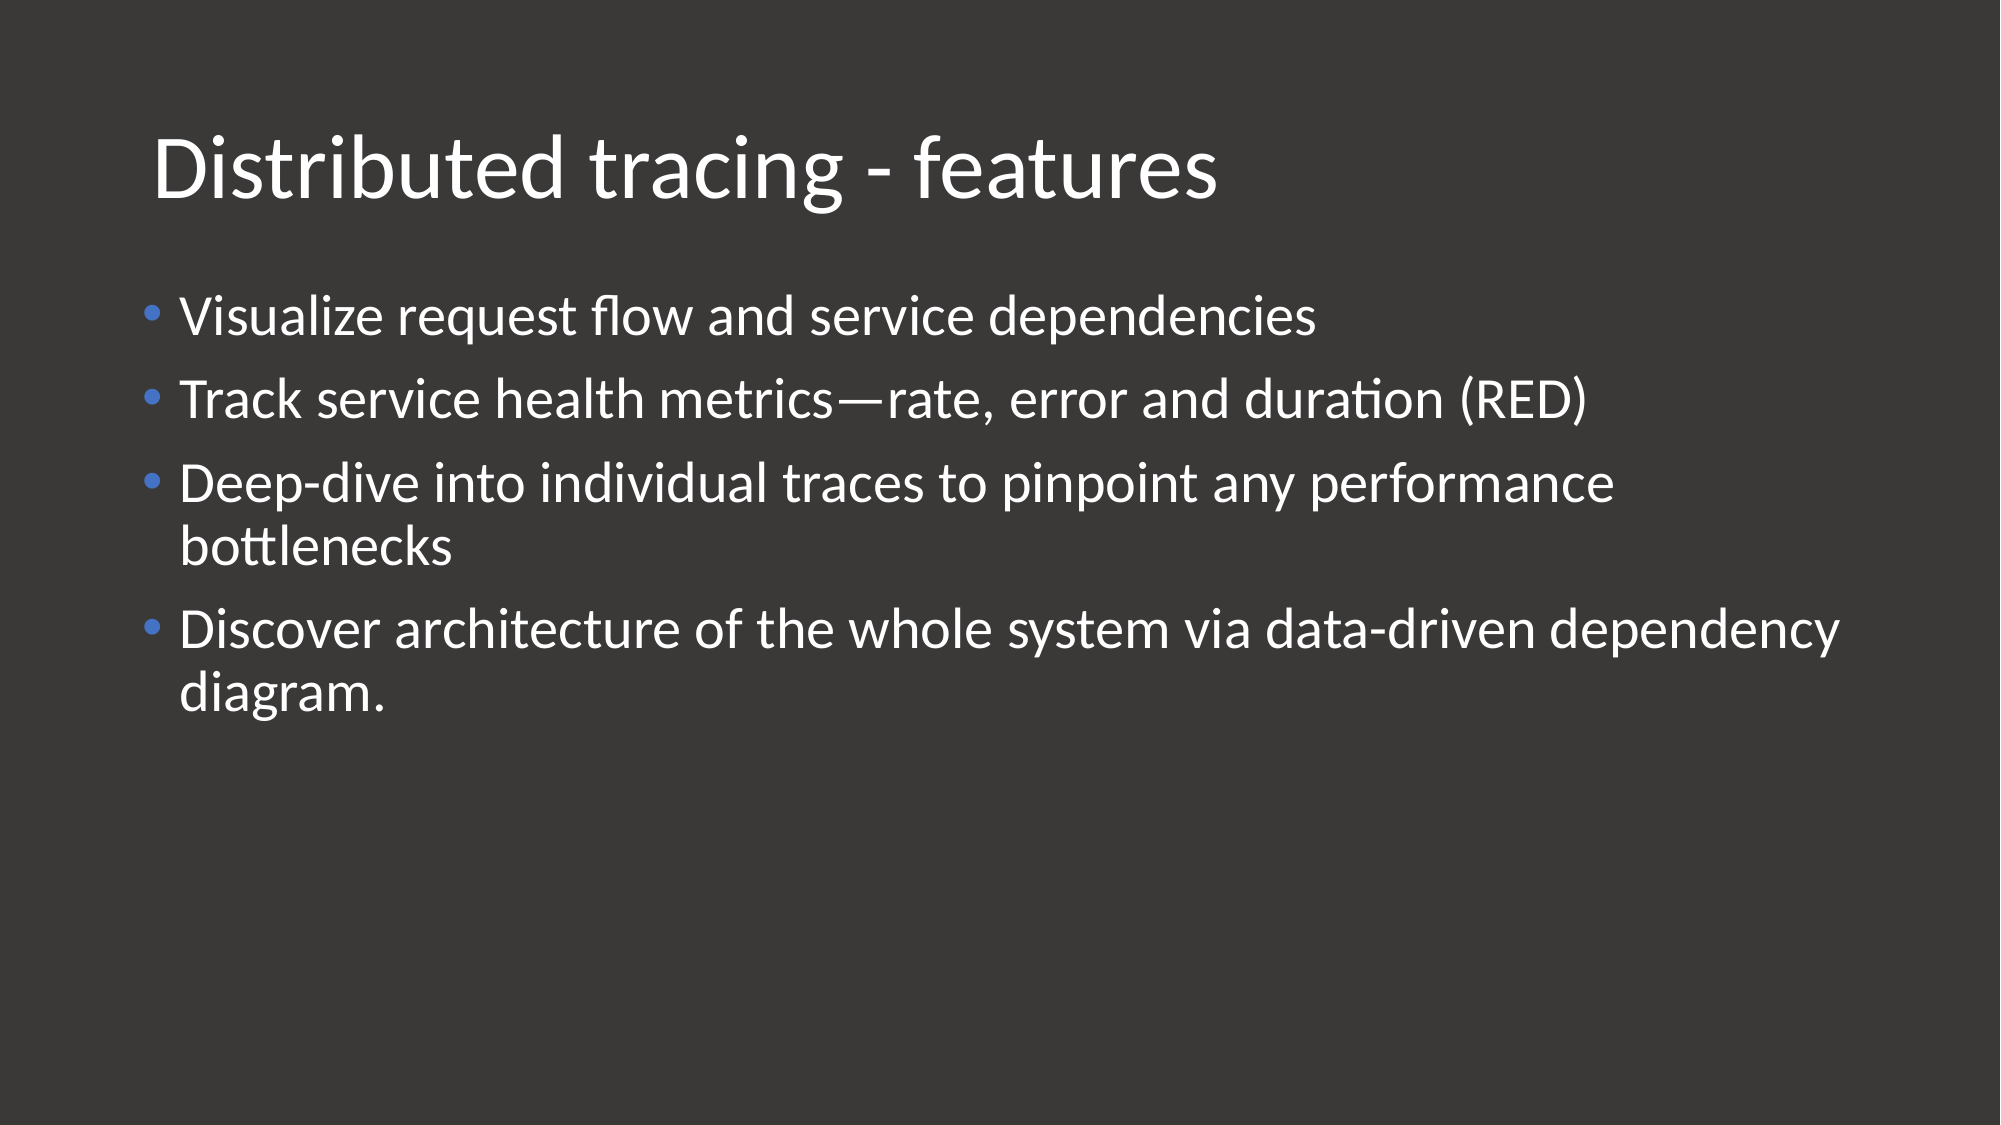

# Distributed tracing - features
Visualize request flow and service dependencies
Track service health metrics—rate, error and duration (RED)
Deep-dive into individual traces to pinpoint any performance bottlenecks
Discover architecture of the whole system via data-driven dependency diagram.